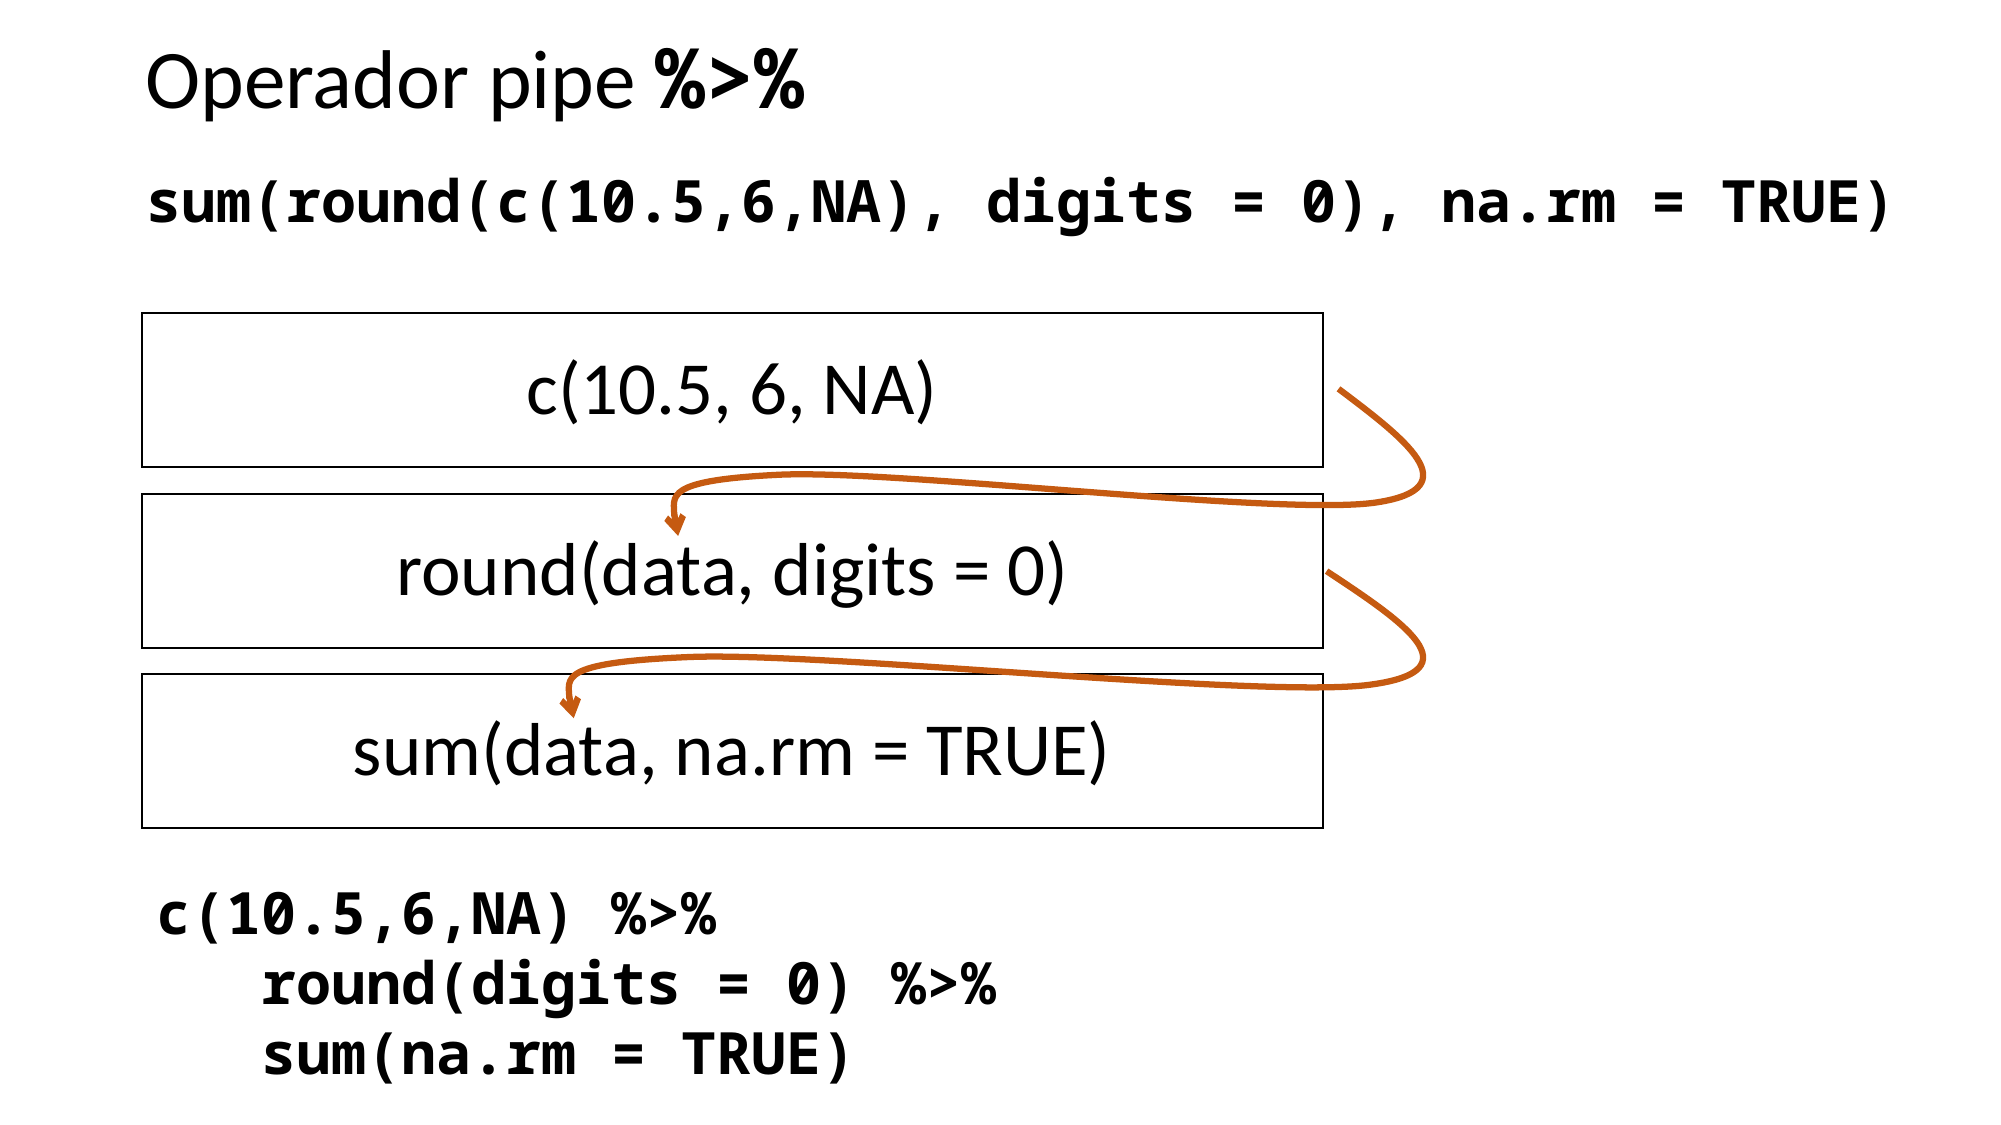

Operador pipe %>%
sum(round(c(10.5,6,NA), digits = 0), na.rm = TRUE)
# c(10.5, 6, NA)

round(data, digits = 0)

sum(data, na.rm = TRUE)
c(10.5,6,NA) %>%
   round(digits = 0) %>%
   sum(na.rm = TRUE)